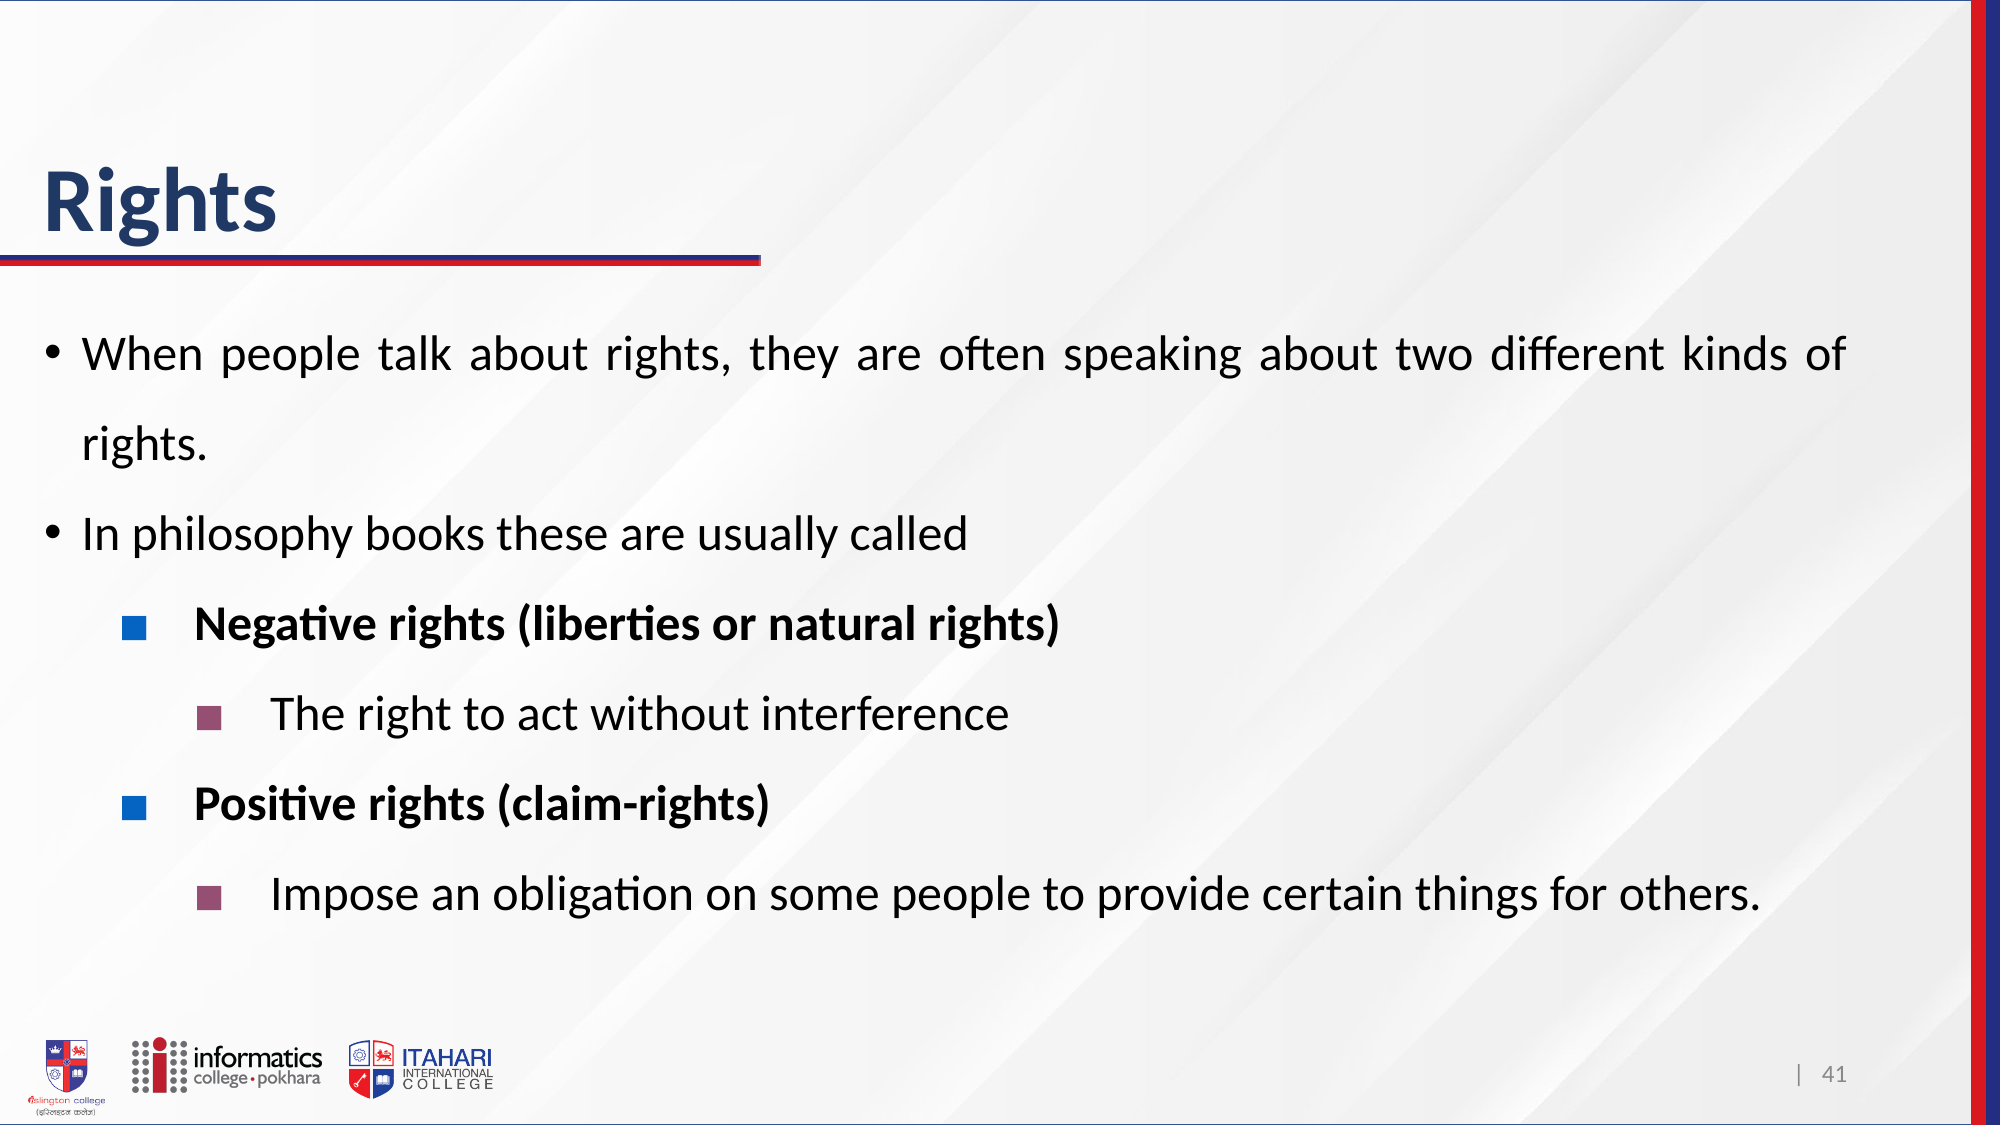

# Rights
When people talk about rights, they are often speaking about two different kinds of rights.
In philosophy books these are usually called
Negative rights (liberties or natural rights)
The right to act without interference
Positive rights (claim-rights)
Impose an obligation on some people to provide certain things for others.
|   41